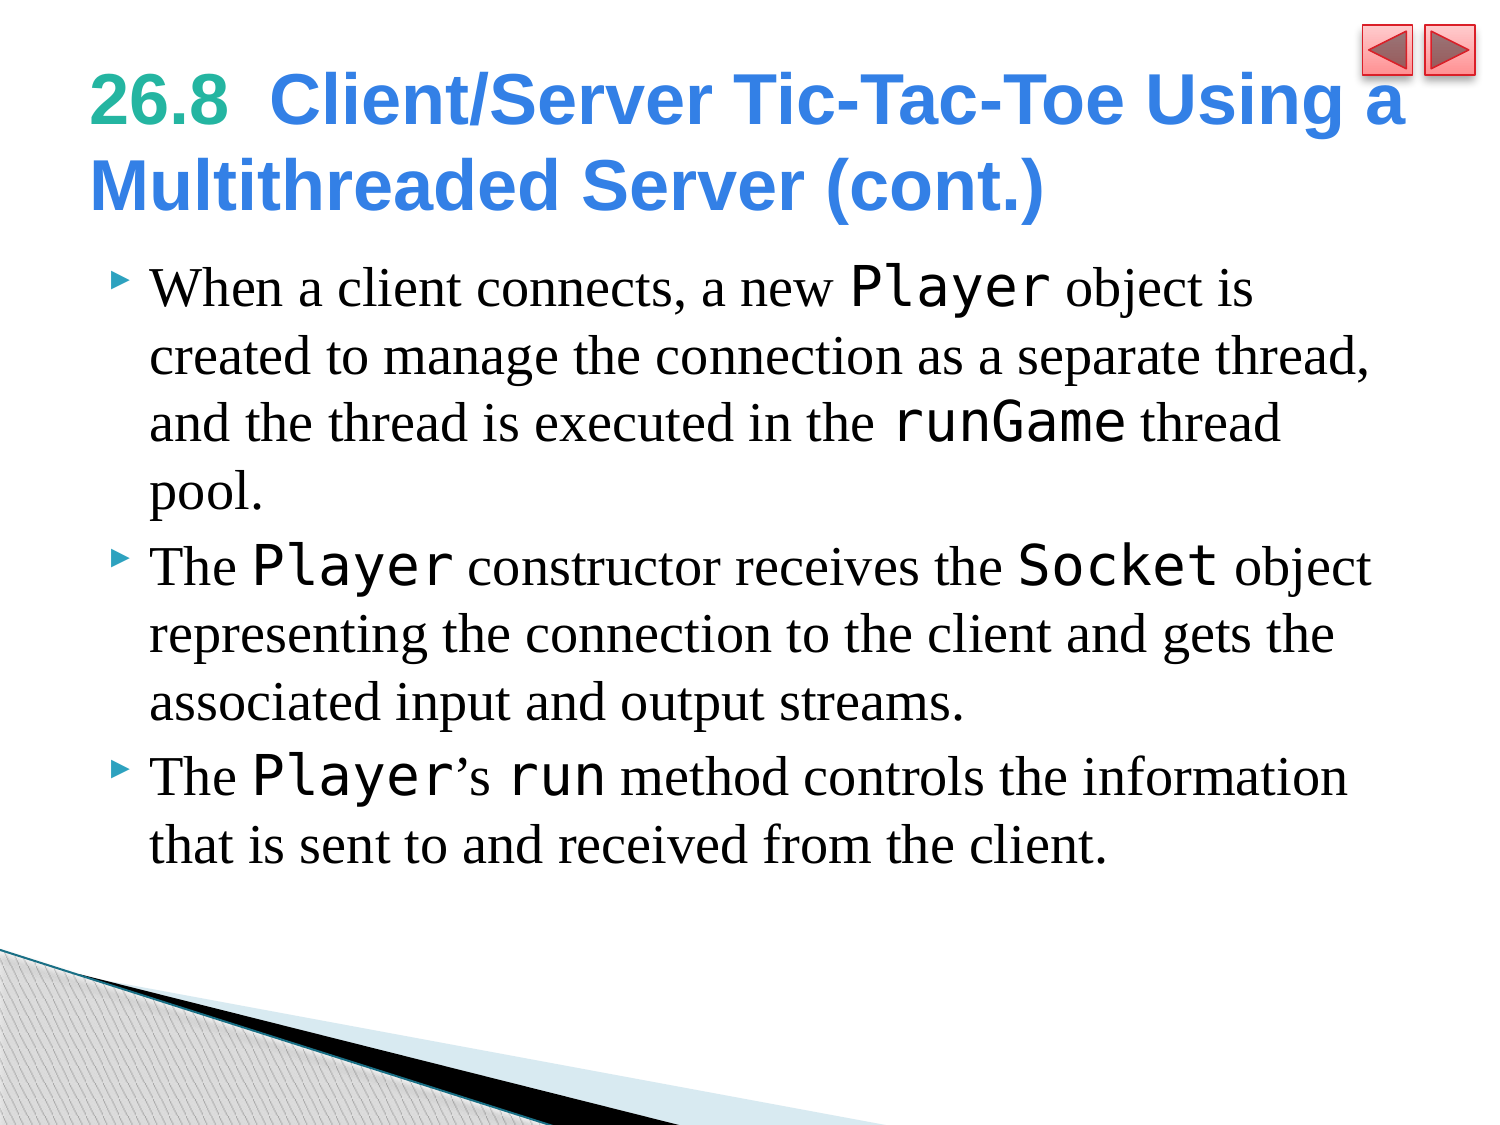

# 26.8  Client/Server Tic-Tac-Toe Using a Multithreaded Server (cont.)
When a client connects, a new Player object is created to manage the connection as a separate thread, and the thread is executed in the runGame thread pool.
The Player constructor receives the Socket object representing the connection to the client and gets the associated input and output streams.
The Player’s run method controls the information that is sent to and received from the client.